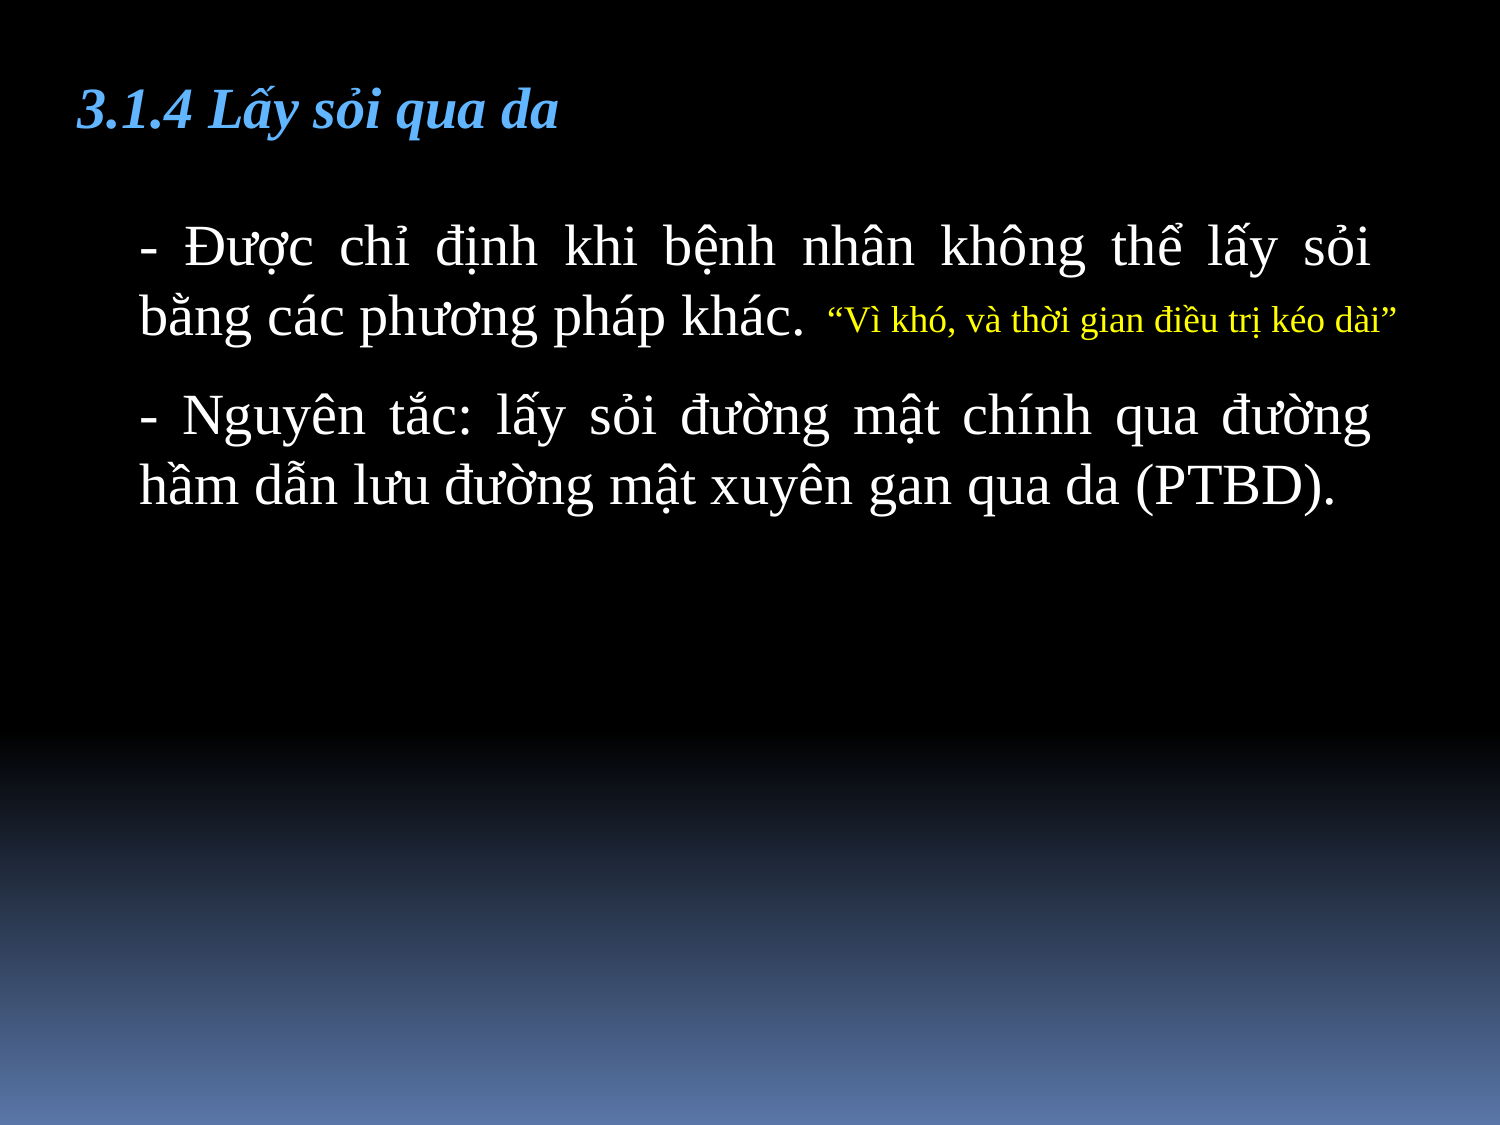

3.1.4 Lấy sỏi qua da
- Được chỉ định khi bệnh nhân không thể lấy sỏi bằng các phương pháp khác.
- Nguyên tắc: lấy sỏi đường mật chính qua đường hầm dẫn lưu đường mật xuyên gan qua da (PTBD).
“Vì khó, và thời gian điều trị kéo dài”